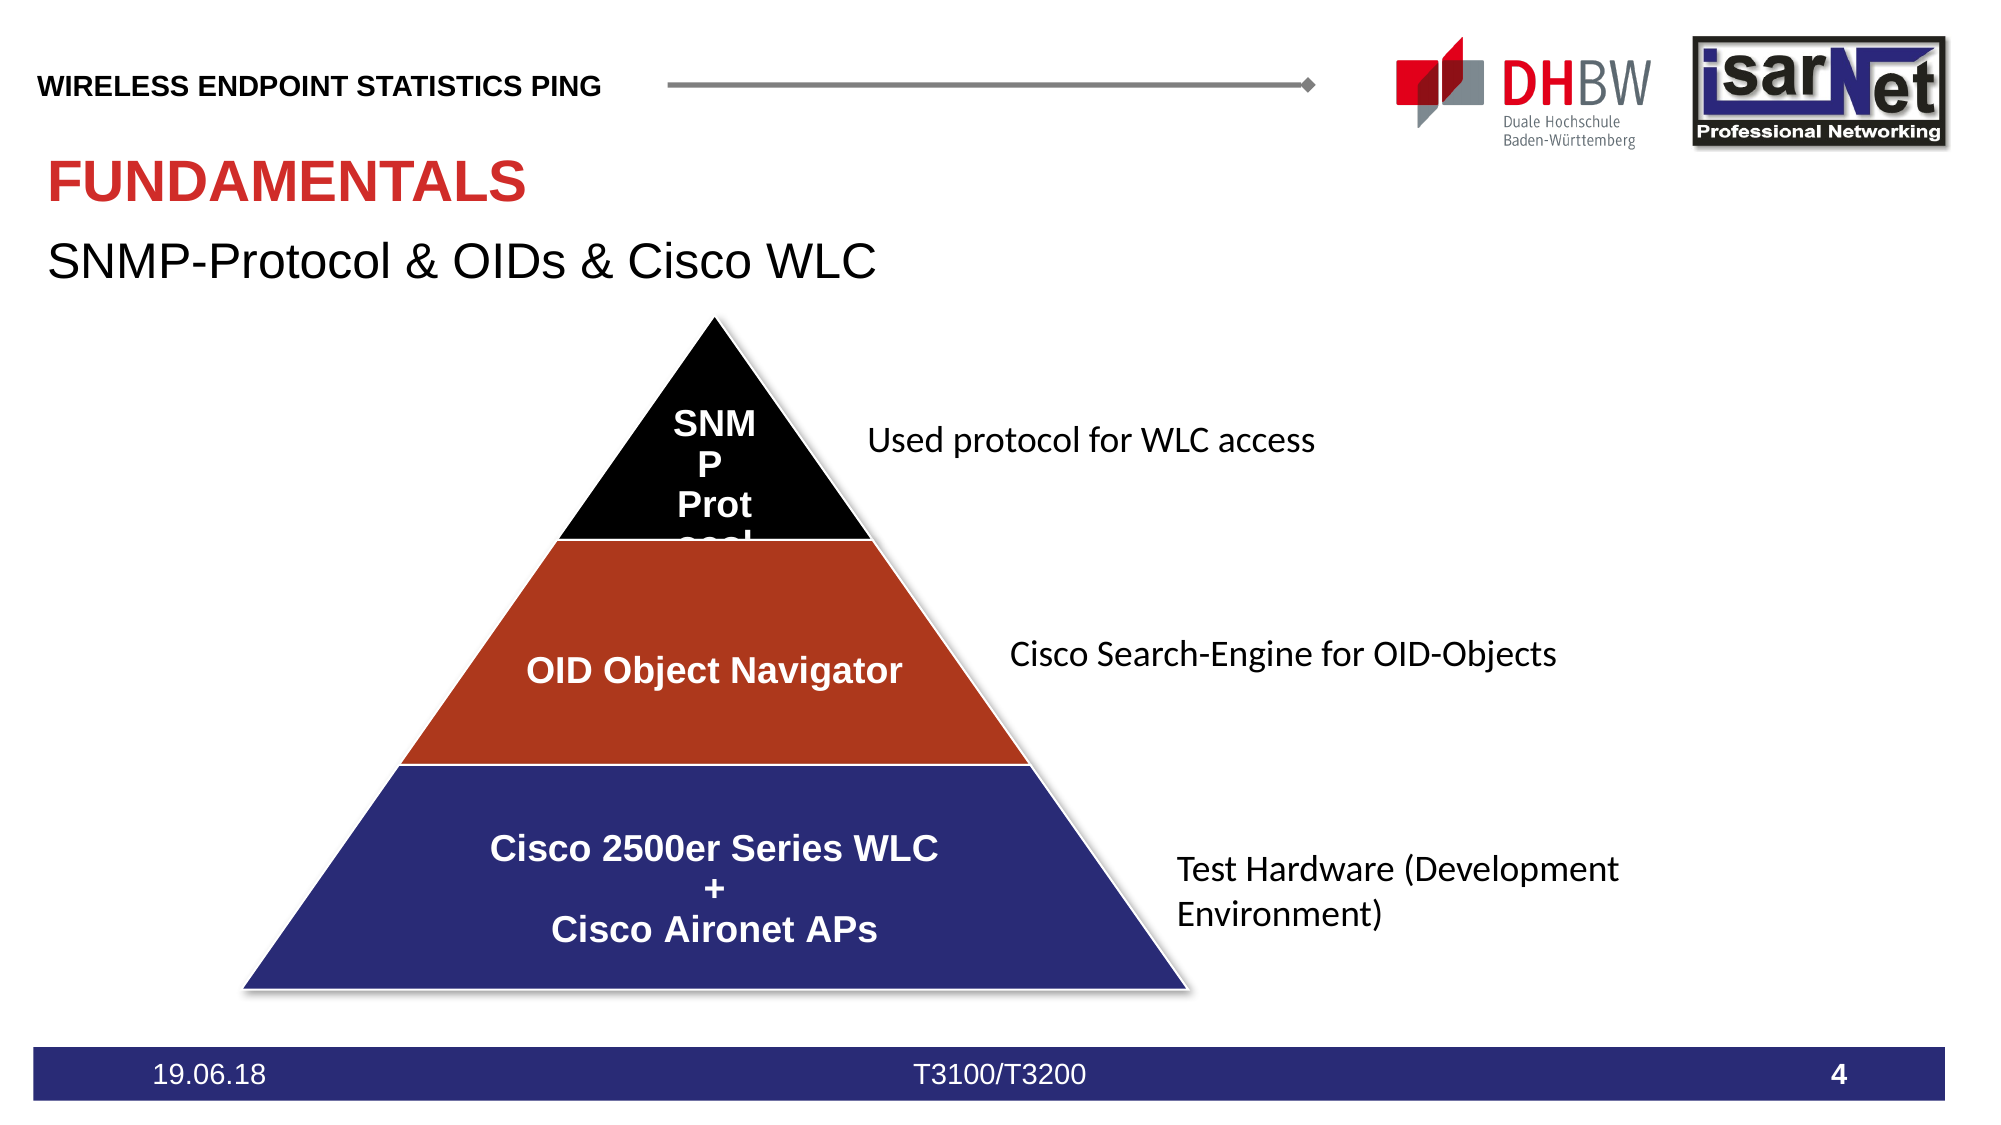

FUNDAMENTALS
SNMP-Protocol & OIDs & Cisco WLC

SNMP
Protocol
OID Object Navigator
Cisco 2500er Series WLC
+
Cisco Aironet APs
Used protocol for WLC access
Cisco Search-Engine for OID-Objects
Test Hardware (Development Environment)
19.06.18
T3100/T3200
4